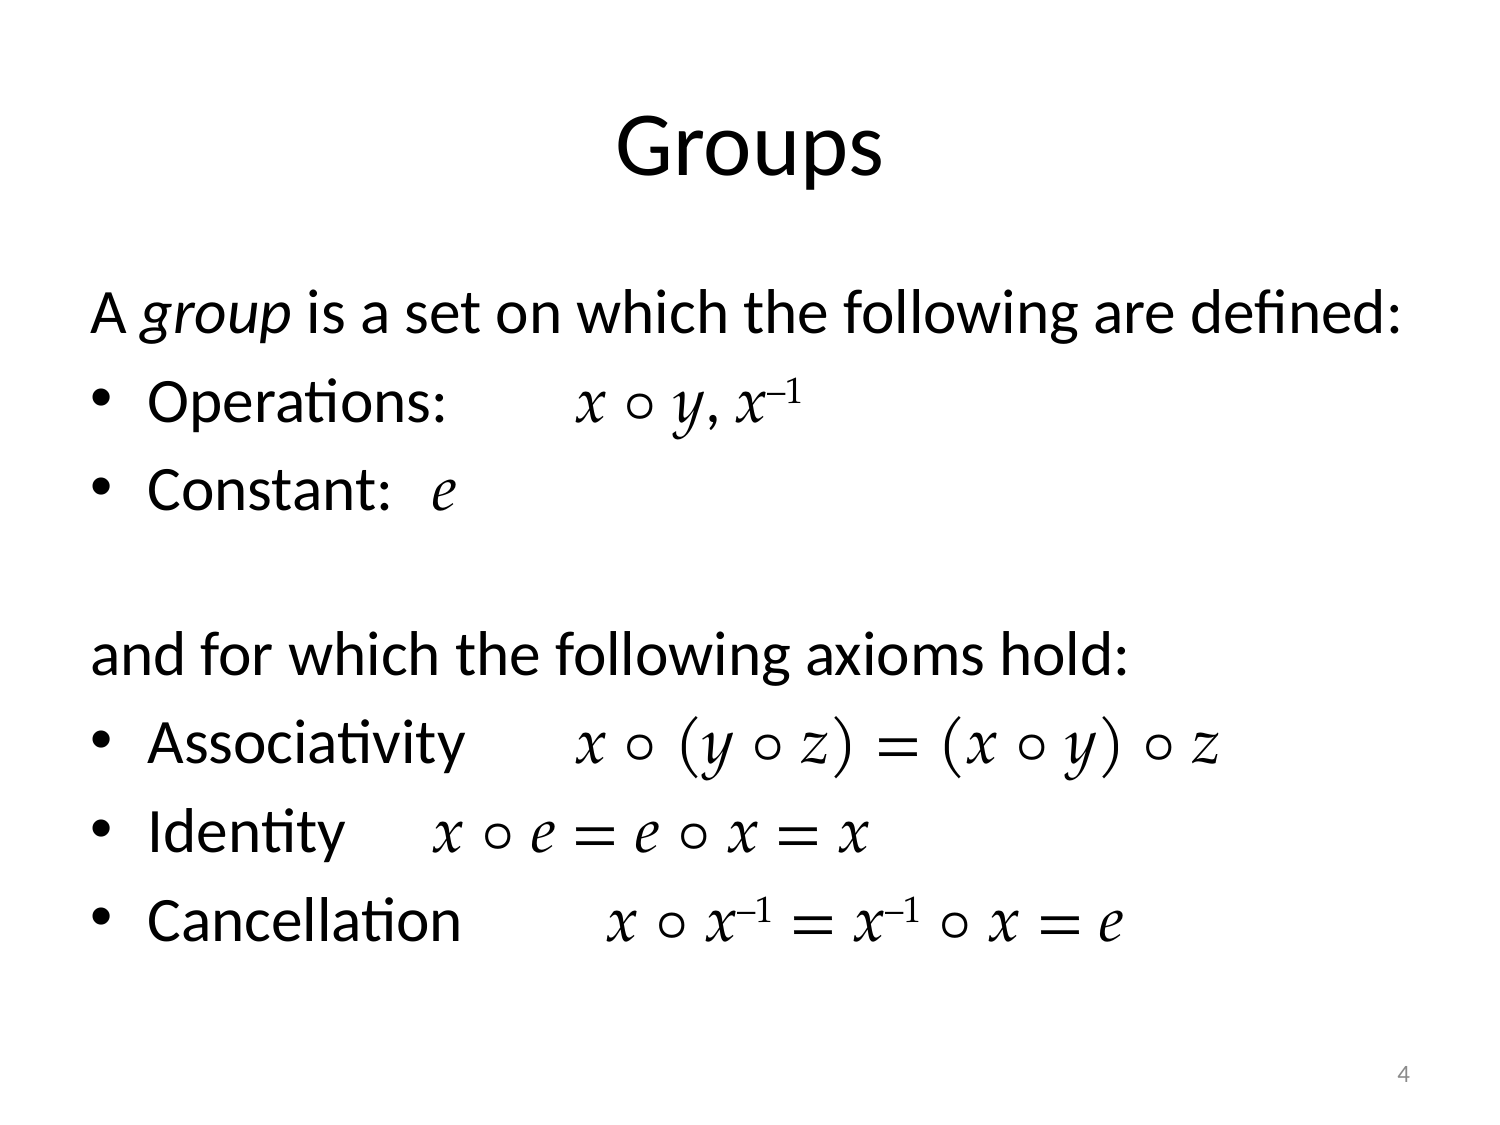

# Groups
A group is a set on which the following are defined:
Operations:		x ◦ y, x–1
Constant:		e
and for which the following axioms hold:
Associativity		x ◦ (y ◦ z) = (x ◦ y) ◦ z
Identity				x ◦ e = e ◦ x = x
Cancellation		  x ◦ x–1 = x–1 ◦ x = e

4